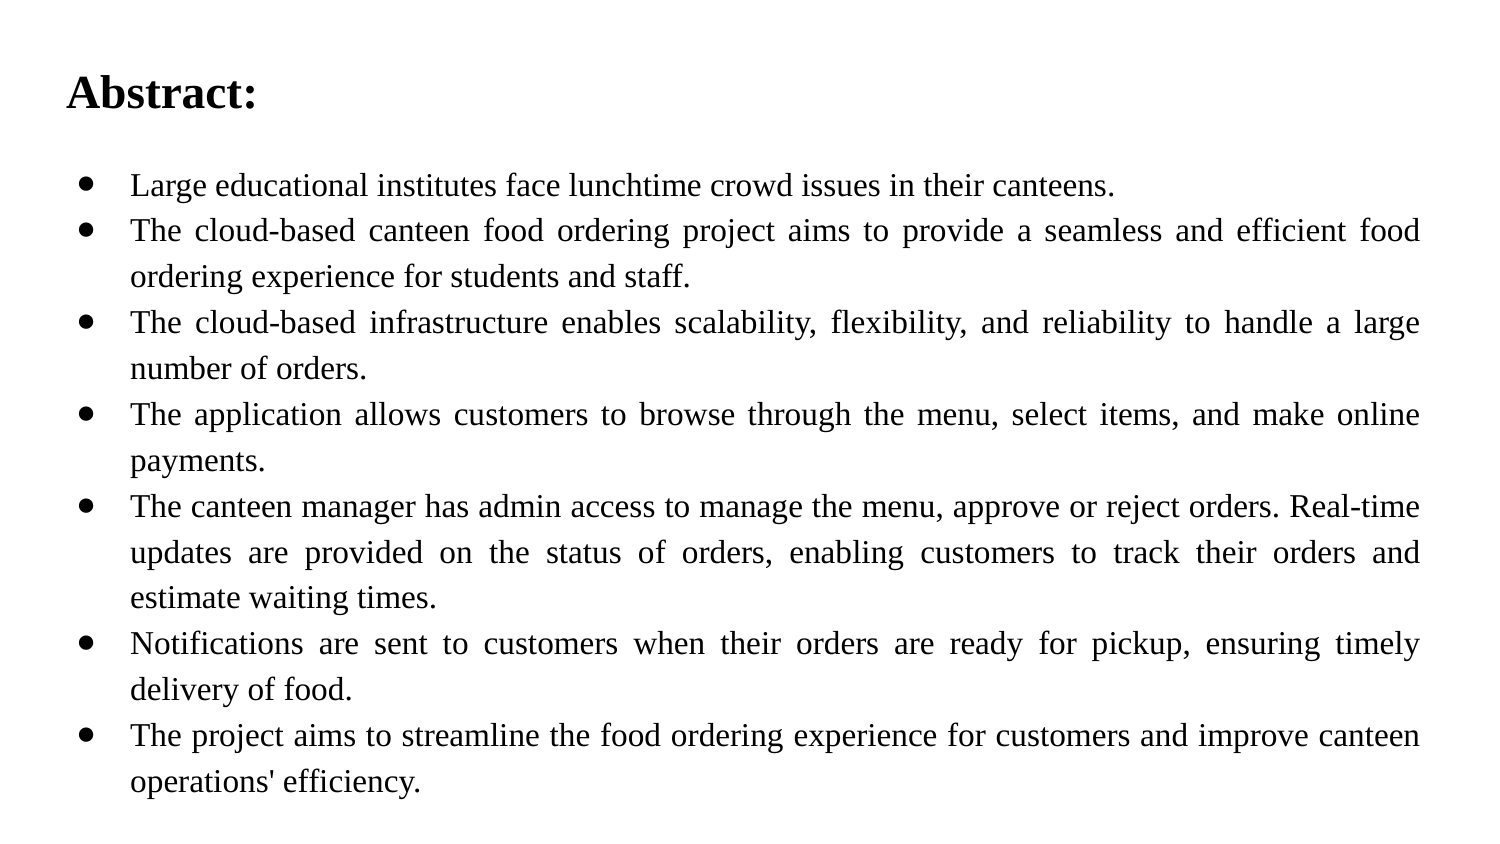

# Abstract:

Large educational institutes face lunchtime crowd issues in their canteens.
The cloud-based canteen food ordering project aims to provide a seamless and efficient food ordering experience for students and staff.
The cloud-based infrastructure enables scalability, flexibility, and reliability to handle a large number of orders.
The application allows customers to browse through the menu, select items, and make online payments.
The canteen manager has admin access to manage the menu, approve or reject orders. Real-time updates are provided on the status of orders, enabling customers to track their orders and estimate waiting times.
Notifications are sent to customers when their orders are ready for pickup, ensuring timely delivery of food.
The project aims to streamline the food ordering experience for customers and improve canteen operations' efficiency.